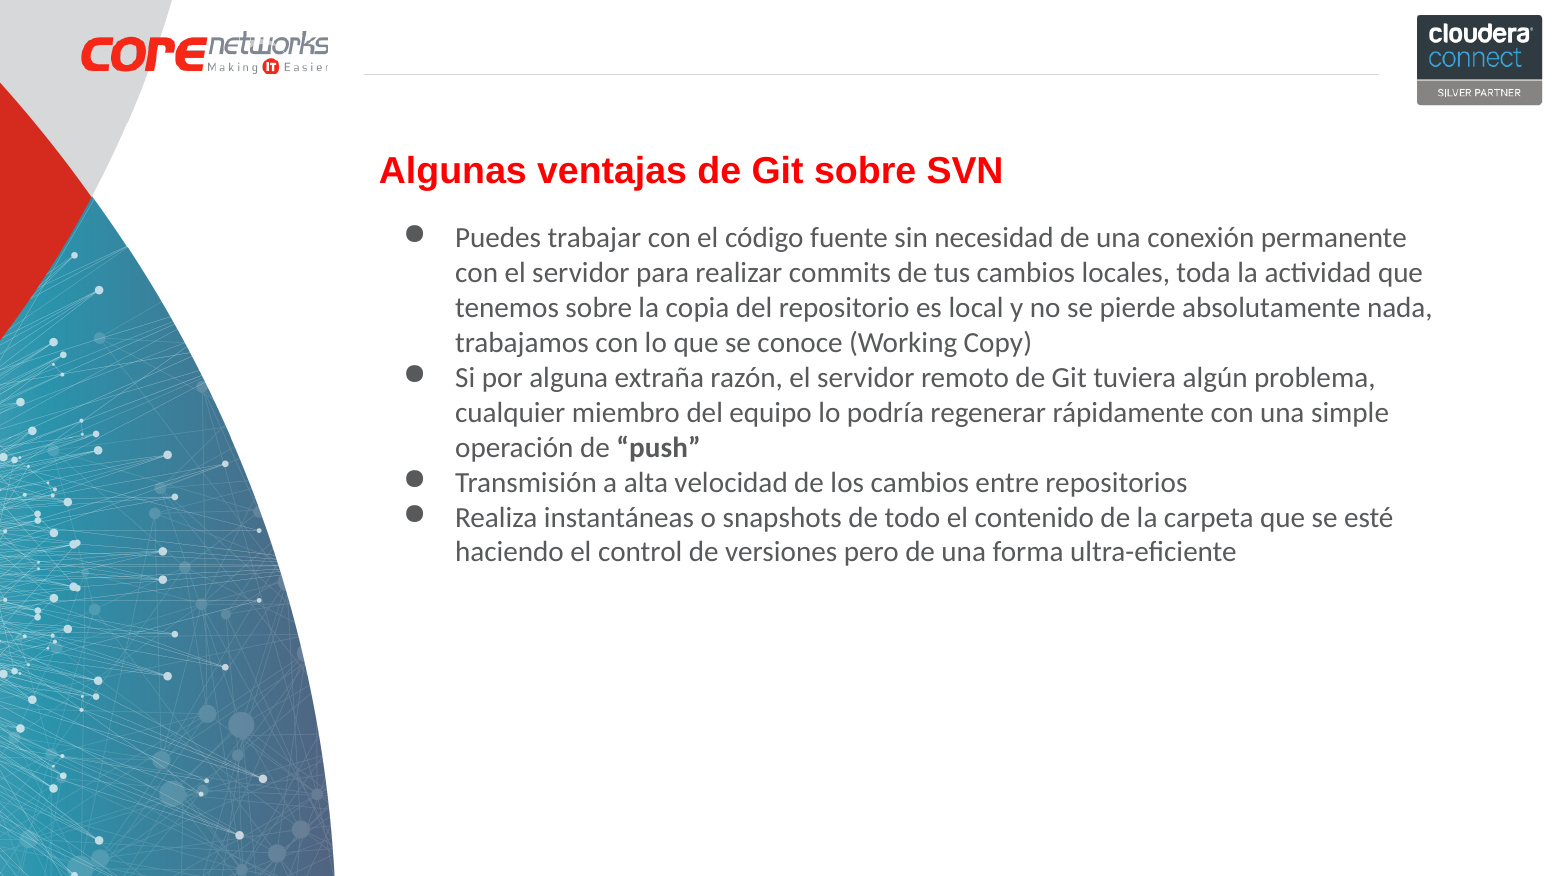

Algunas ventajas de Git sobre SVN
Puedes trabajar con el código fuente sin necesidad de una conexión permanente con el servidor para realizar commits de tus cambios locales, toda la actividad que tenemos sobre la copia del repositorio es local y no se pierde absolutamente nada, trabajamos con lo que se conoce (Working Copy)
Si por alguna extraña razón, el servidor remoto de Git tuviera algún problema, cualquier miembro del equipo lo podría regenerar rápidamente con una simple operación de “push”
Transmisión a alta velocidad de los cambios entre repositorios
Realiza instantáneas o snapshots de todo el contenido de la carpeta que se esté haciendo el control de versiones pero de una forma ultra-eficiente